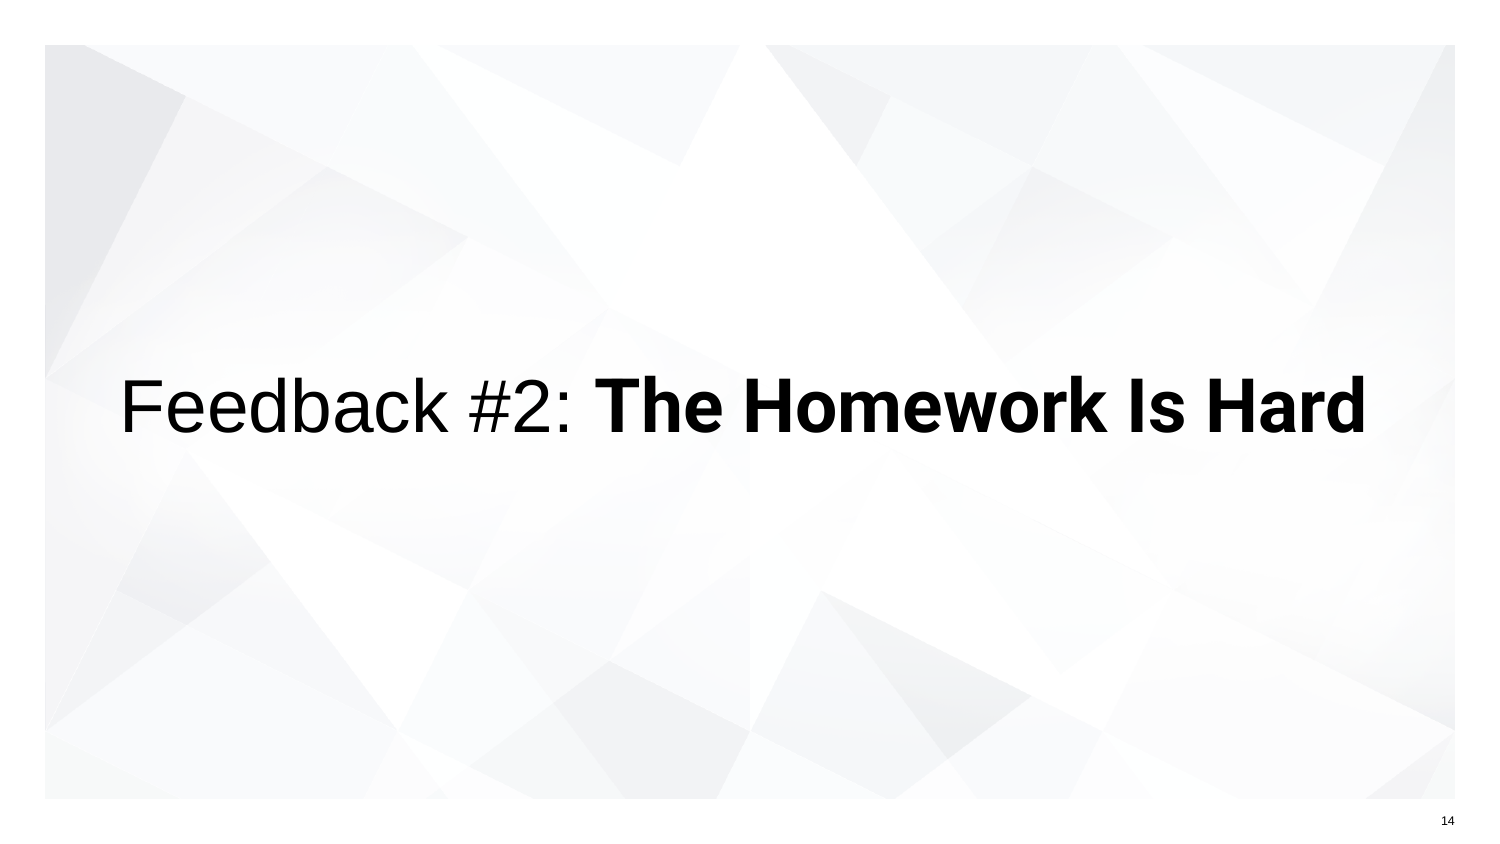

# Feedback #2: The Homework Is Hard

14